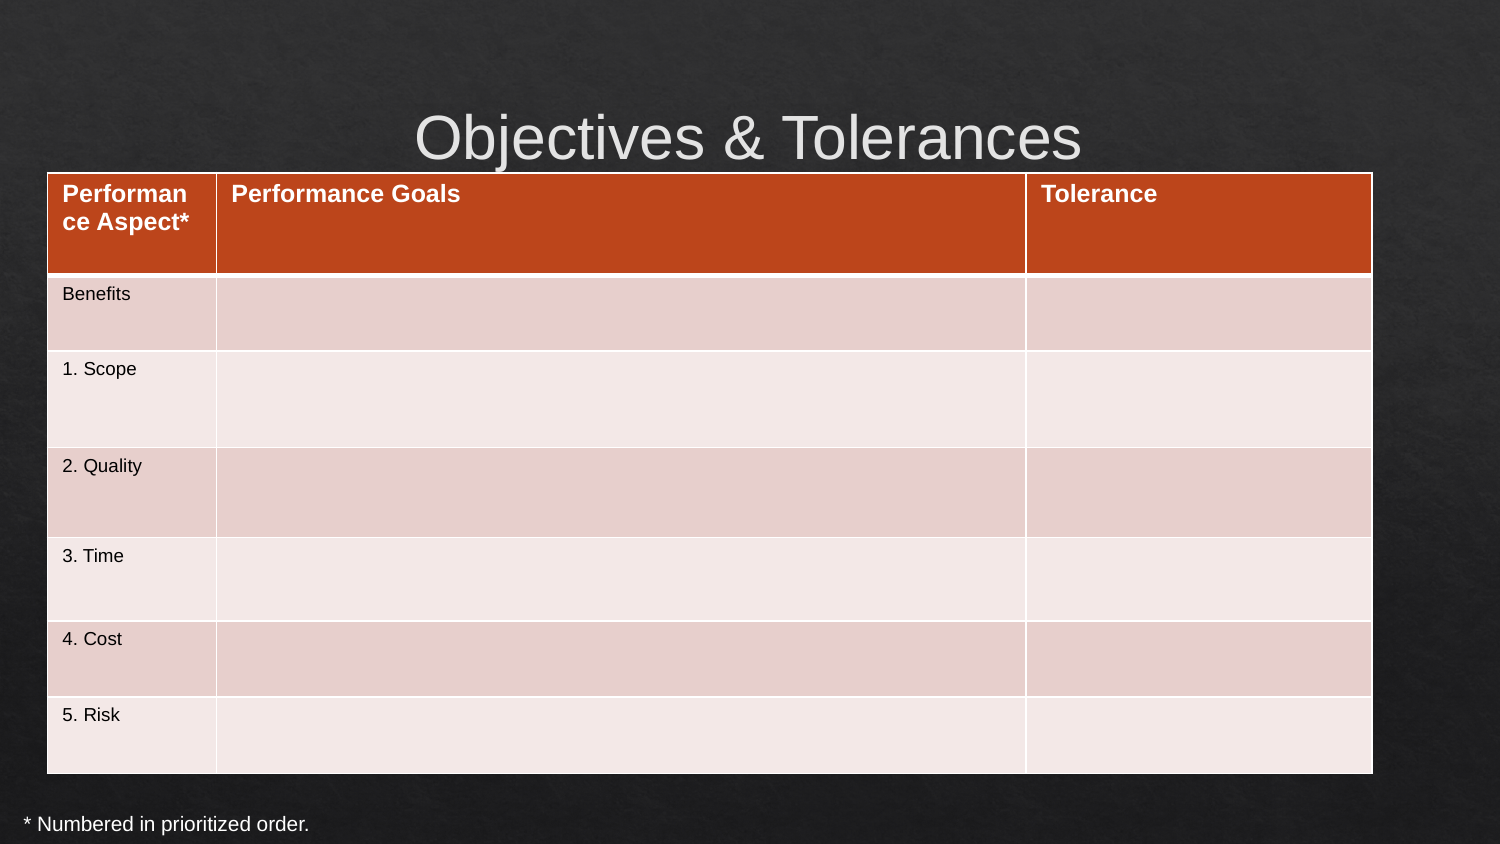

Objectives & Tolerances
| Performance Aspect\* | Performance Goals | Tolerance |
| --- | --- | --- |
| Benefits |  |  |
| 1. Scope |  |  |
| 2. Quality |  |  |
| 3. Time |  |  |
| 4. Cost |  |  |
| 5. Risk |  |  |
* Numbered in prioritized order.